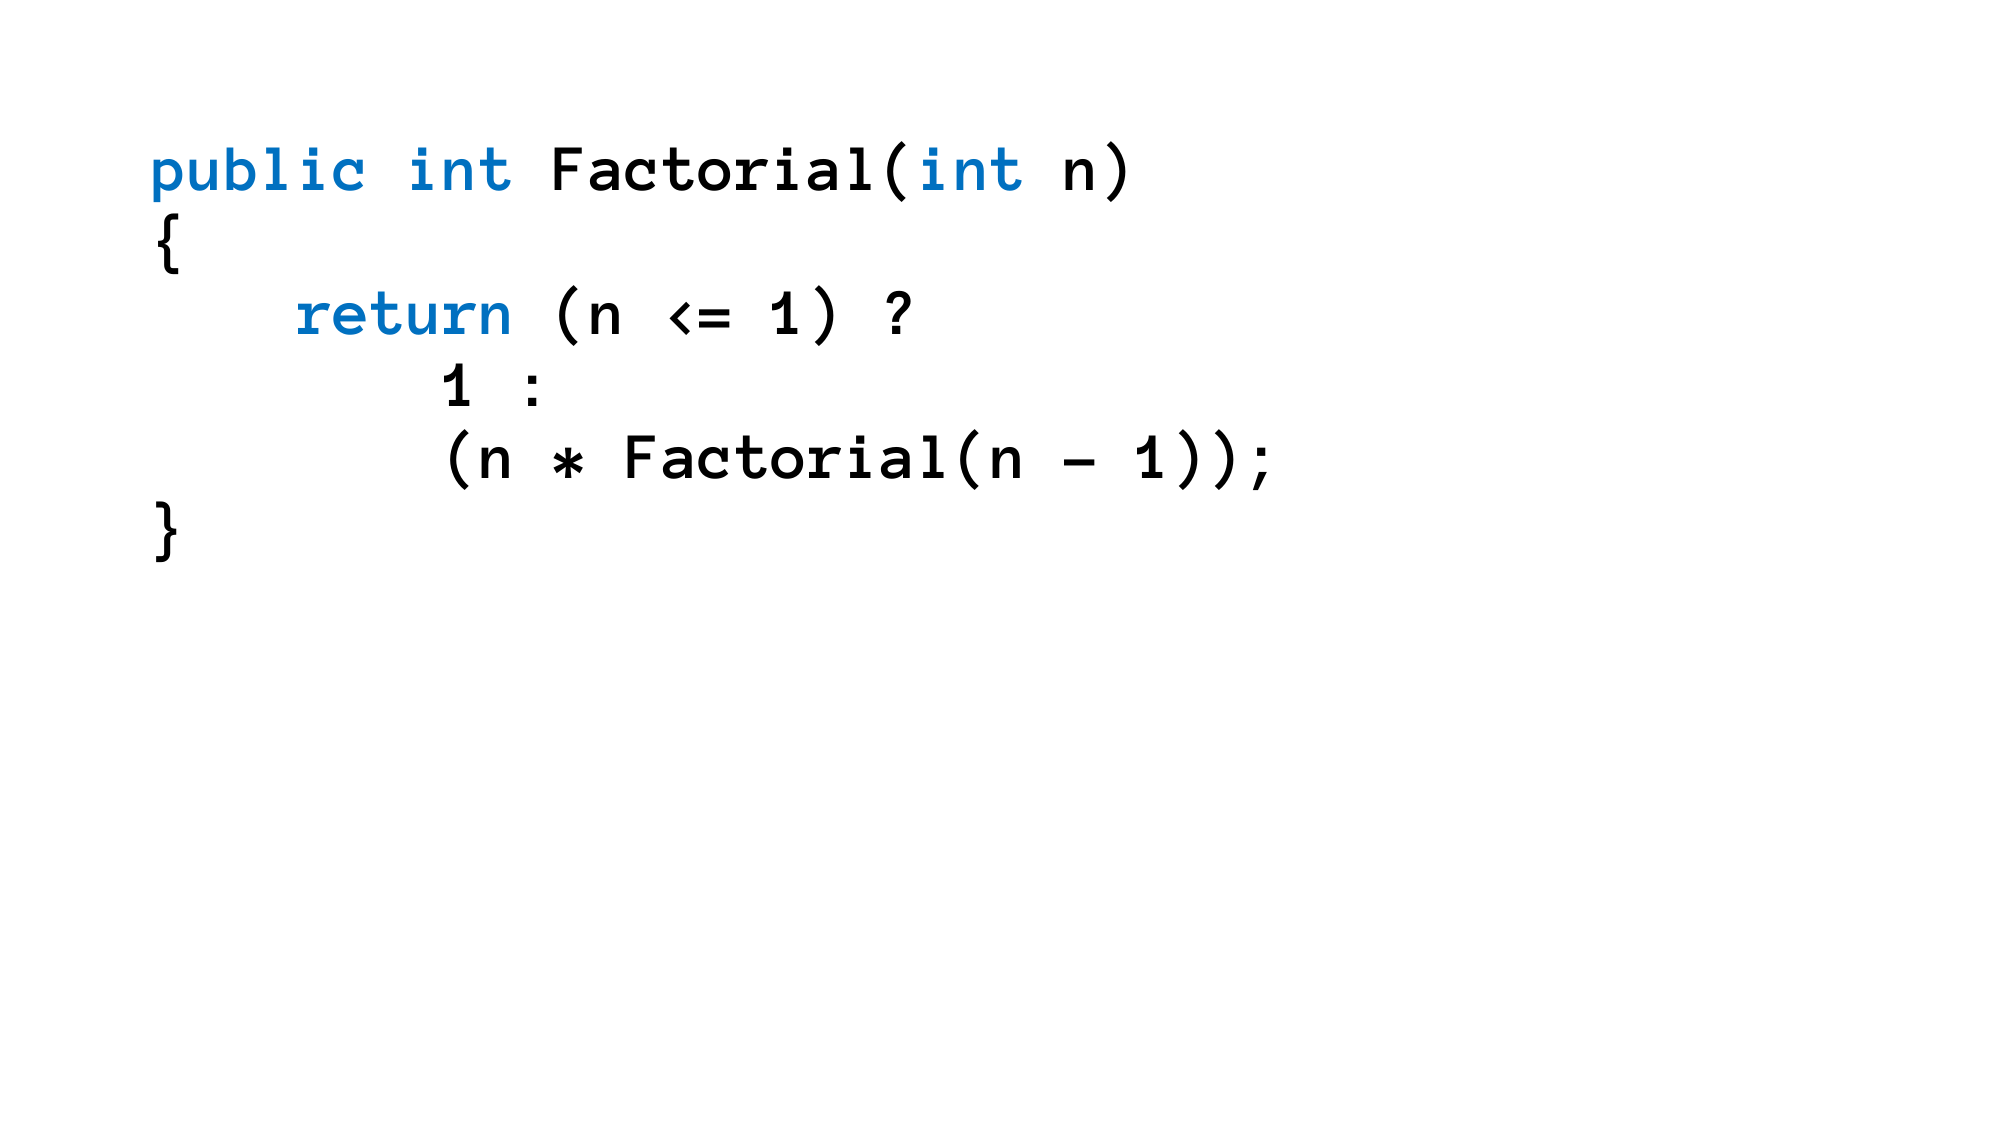

public int Factorial(int n)
{
    return (n <= 1) ?
        1 :
        (n * Factorial(n – 1));
}